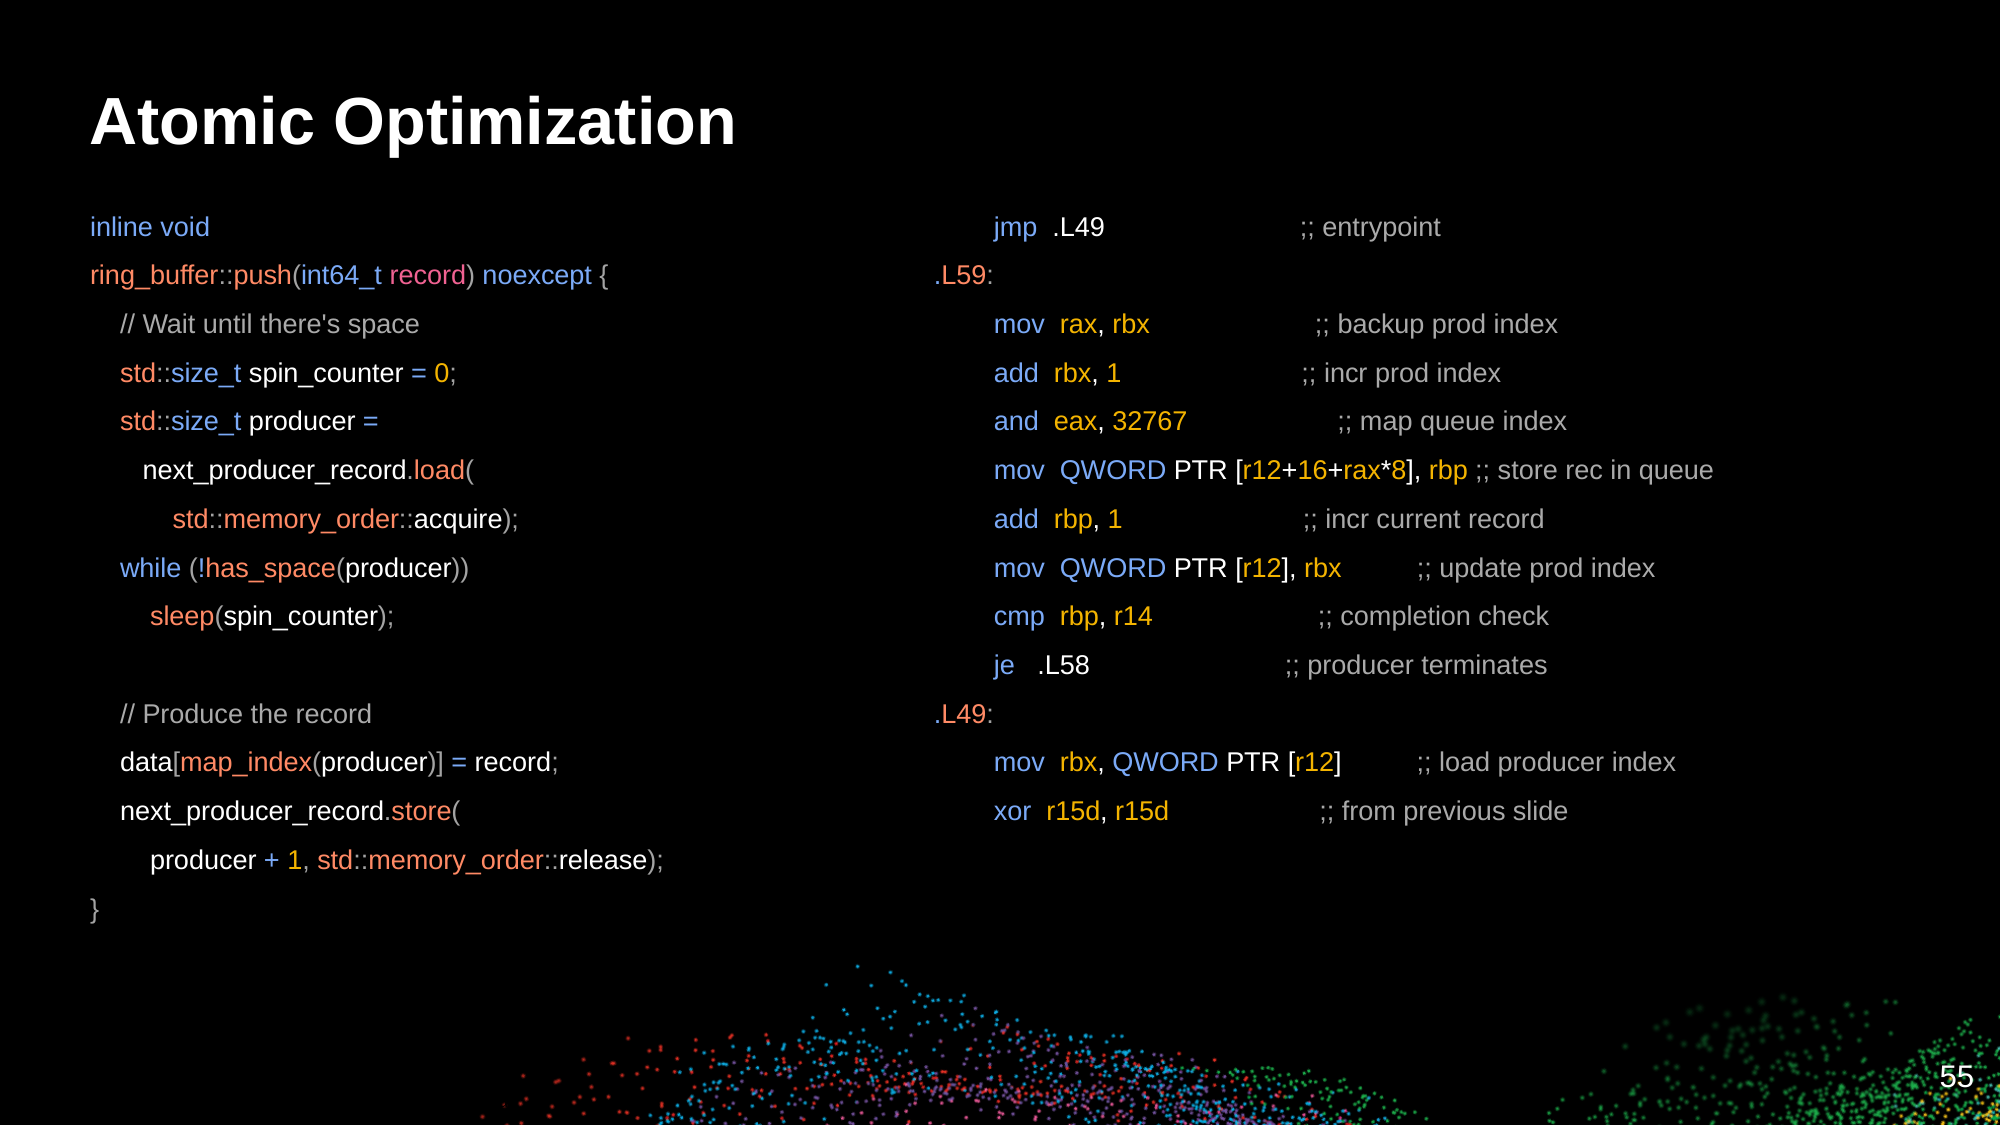

# Atomic Optimization
inline void
ring_buffer::push(int64_t record) noexcept {
    // Wait until there's space
    std::size_t spin_counter = 0;
    std::size_t producer =
       next_producer_record.load(
           std::memory_order::acquire);
    while (!has_space(producer))
        sleep(spin_counter);

    // Produce the record
    data[map_index(producer)] = record;
    next_producer_record.store(
        producer + 1, std::memory_order::release);
}

        jmp  .L49                          ;; entrypoint
.L59:
        mov  rax, rbx                      ;; backup prod index
        add  rbx, 1                        ;; incr prod index
        and  eax, 32767                    ;; map queue index
        mov  QWORD PTR [r12+16+rax*8], rbp ;; store rec in queue
        add  rbp, 1                        ;; incr current record
        mov  QWORD PTR [r12], rbx          ;; update prod index
        cmp  rbp, r14                      ;; completion check
        je   .L58                          ;; producer terminates
.L49:
        mov  rbx, QWORD PTR [r12]          ;; load producer index
        xor  r15d, r15d                    ;; from previous slide
55